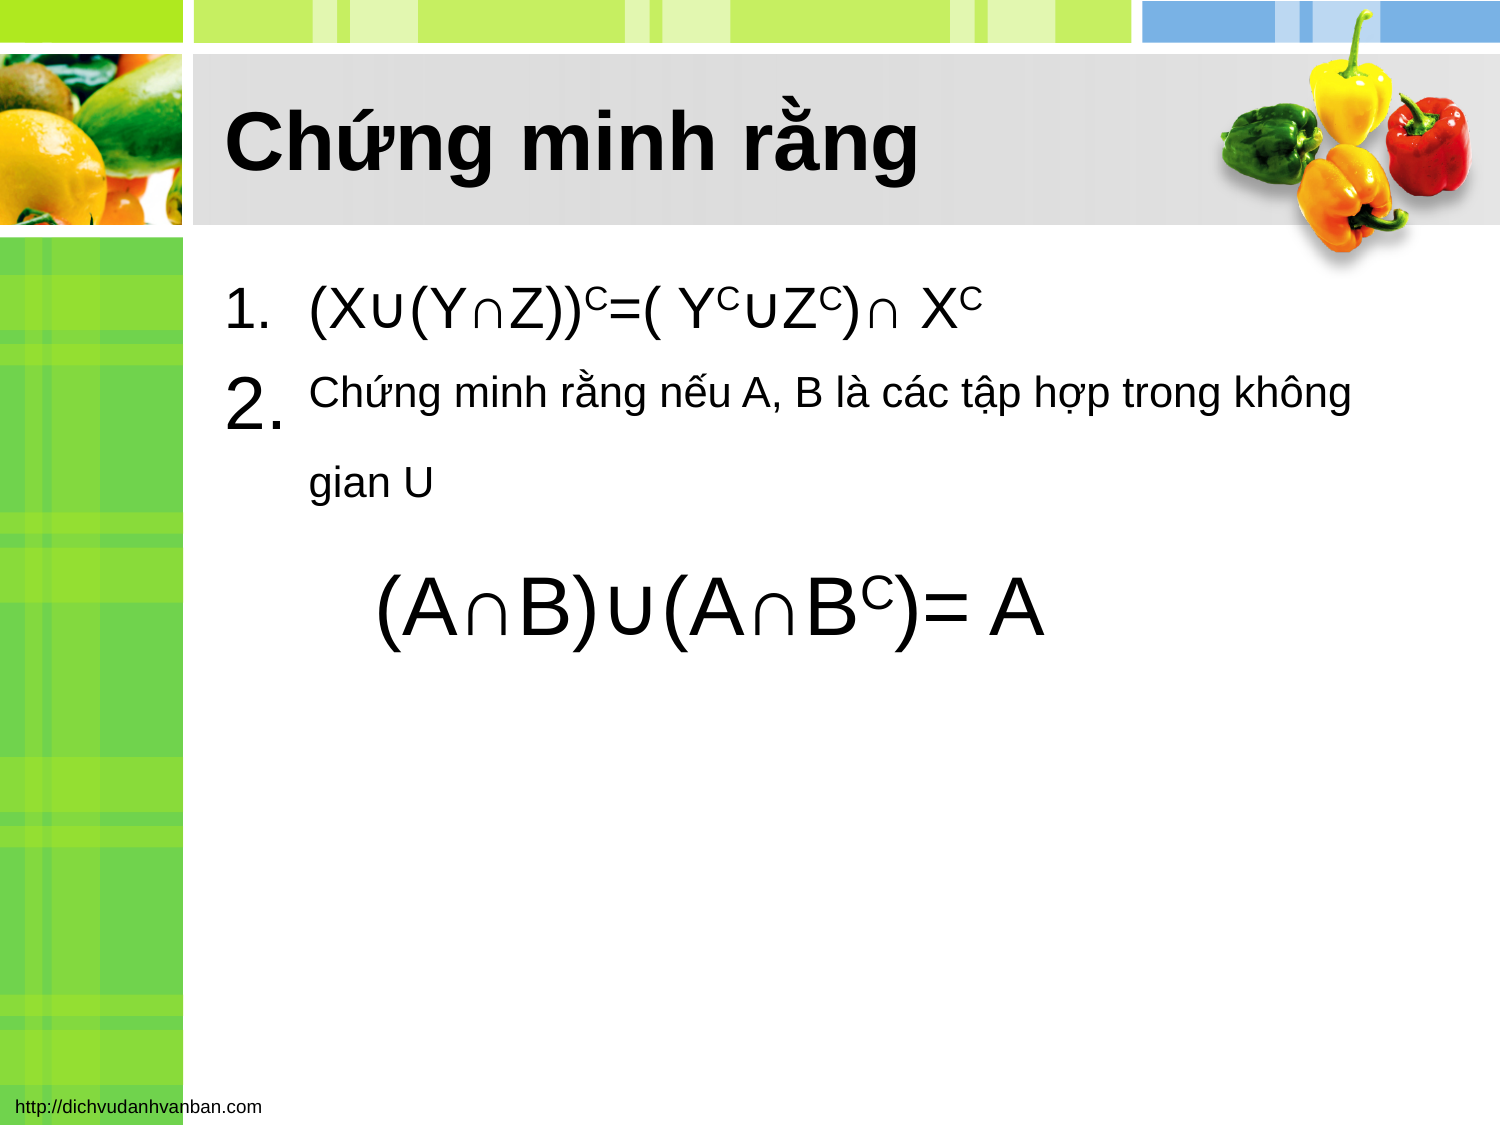

# Chứng minh rằng
(X∪(Y∩Z))C=( YC∪ZC)∩ XC
Chứng minh rằng nếu A, B là các tập hợp trong không gian U
	(A∩B)∪(A∩BC)= A